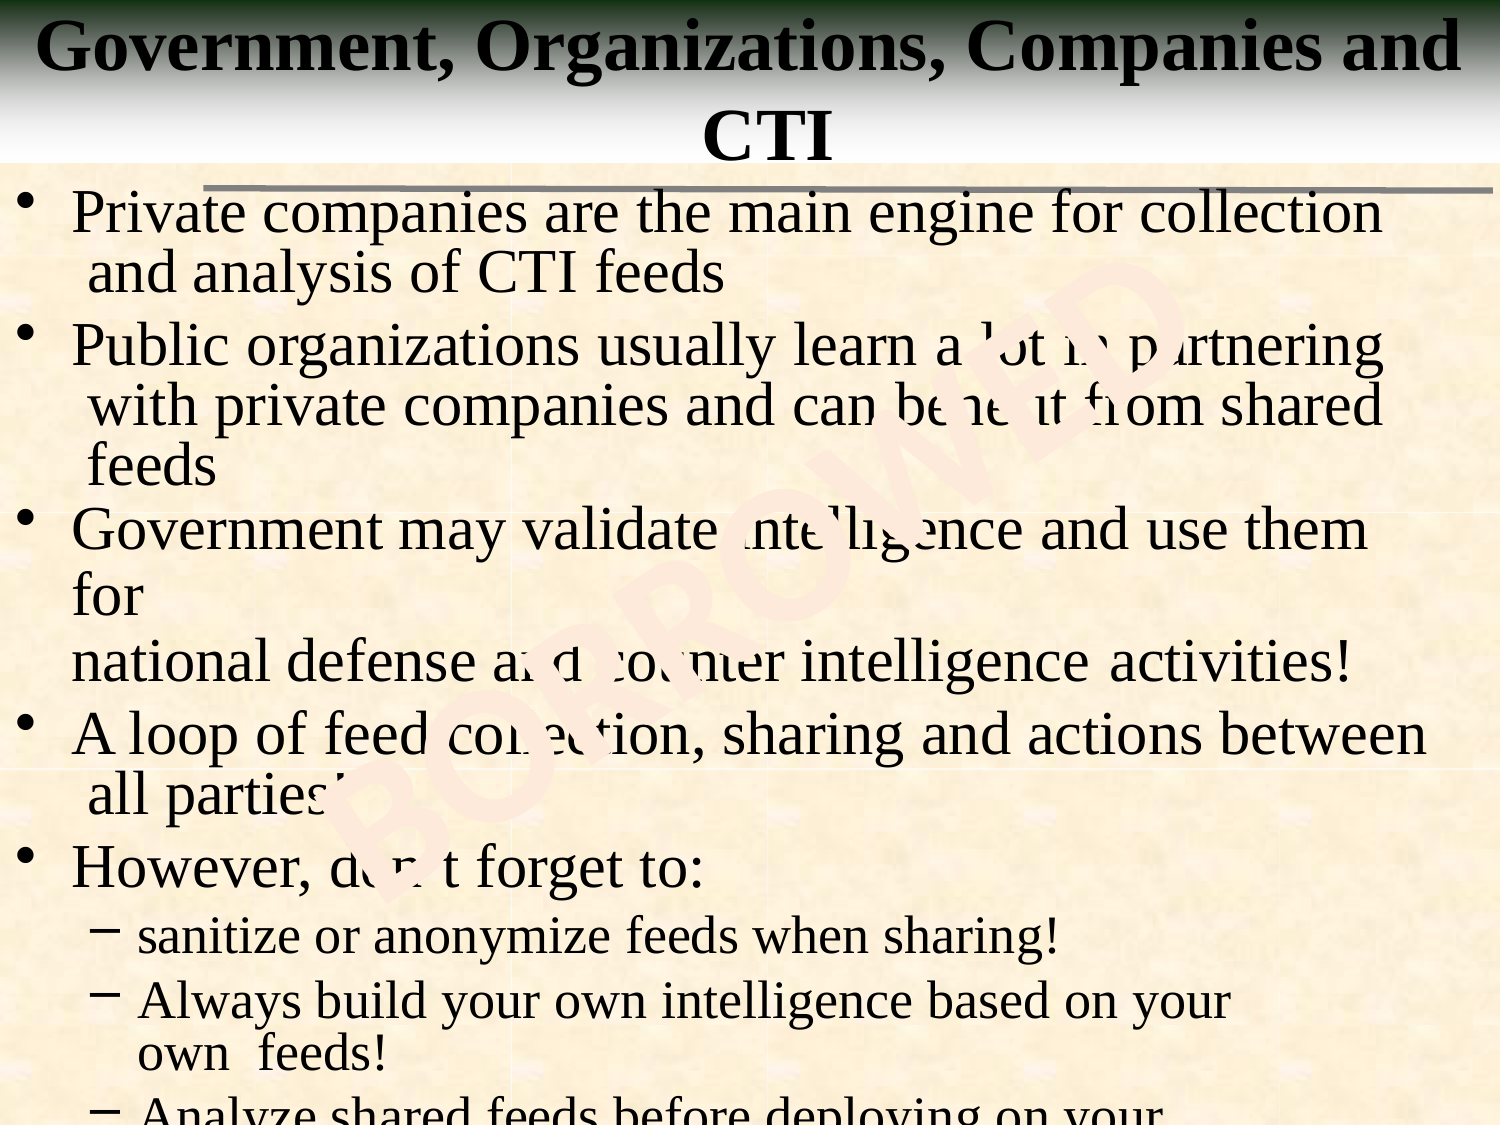

# Government, Organizations, Companies and  CTI
Private companies are the main engine for collection  and analysis of CTI feeds
Public organizations usually learn a lot in partnering  with private companies and can benefit from shared  feeds
Government may validate intelligence and use them for
national defense and counter intelligence activities!
A loop of feed collection, sharing and actions between  all parties!
However, don’t forget to:
sanitize or anonymize feeds when sharing!
Always build your own intelligence based on your own  feeds!
Analyze shared feeds before deploying on your organization

BORROWED